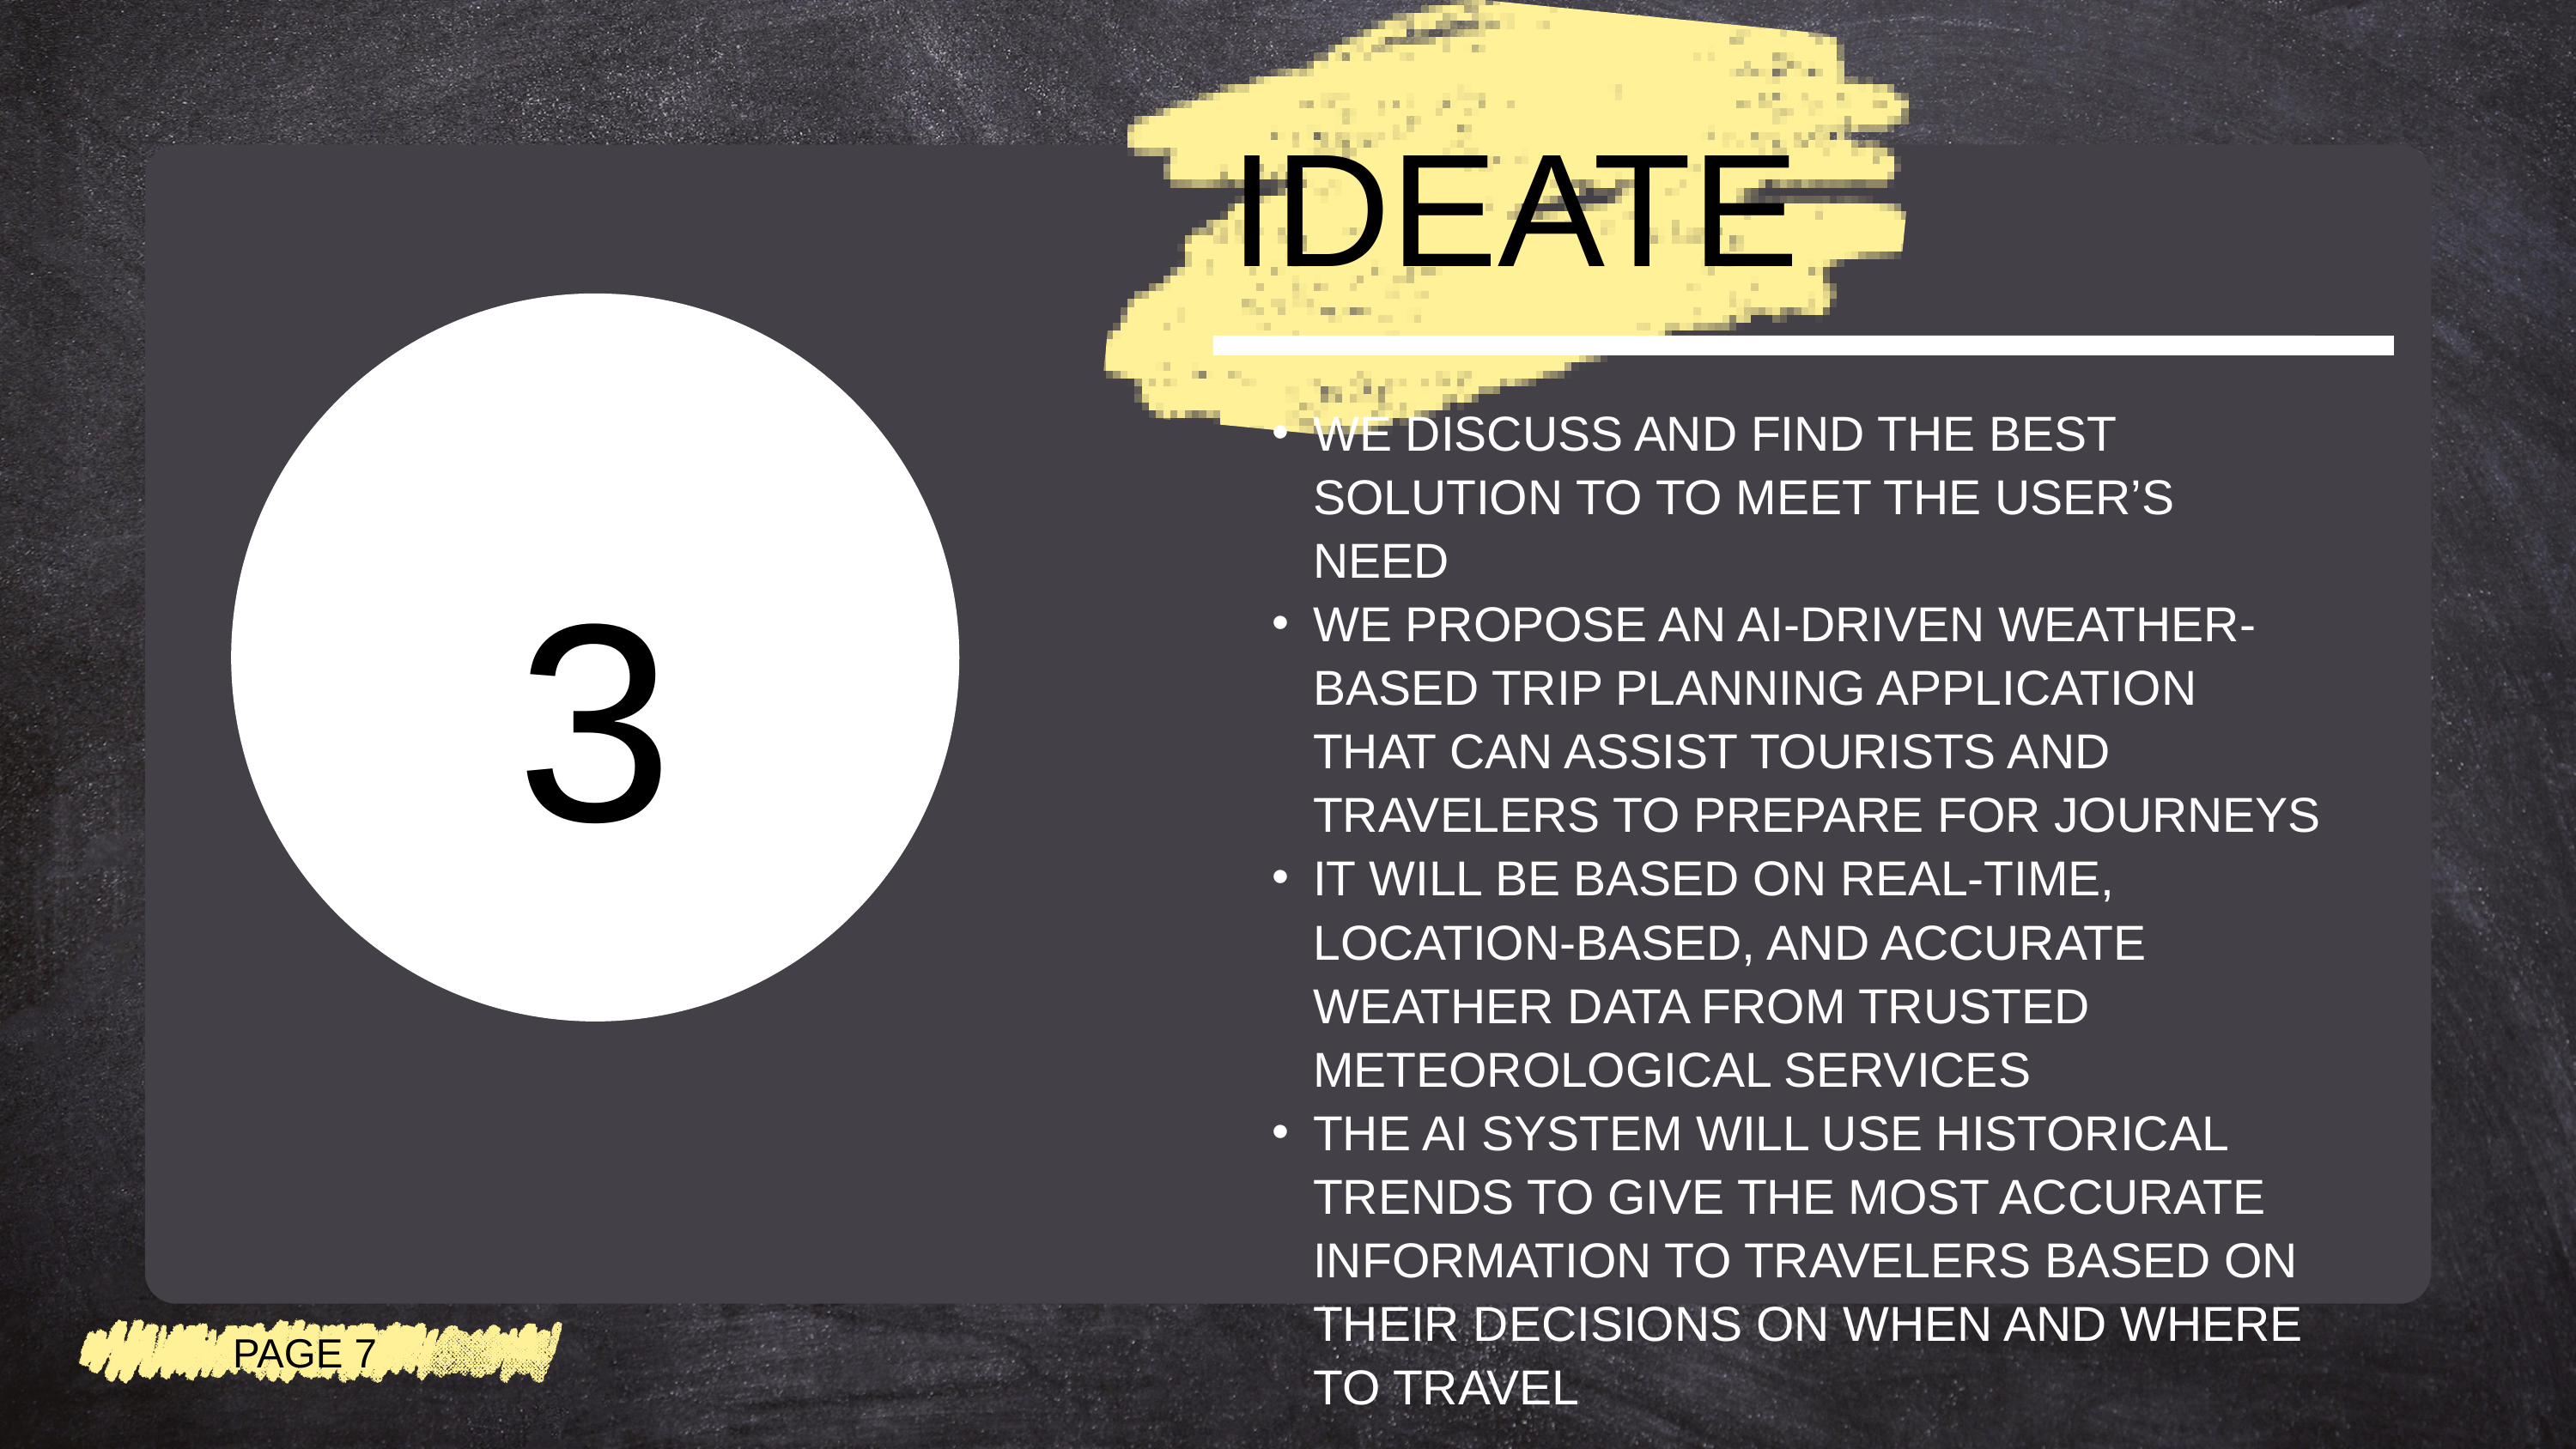

IDEATE

WE DISCUSS AND FIND THE BEST SOLUTION TO TO MEET THE USER’S NEED
WE PROPOSE AN AI-DRIVEN WEATHER-BASED TRIP PLANNING APPLICATION THAT CAN ASSIST TOURISTS AND TRAVELERS TO PREPARE FOR JOURNEYS
IT WILL BE BASED ON REAL-TIME, LOCATION-BASED, AND ACCURATE WEATHER DATA FROM TRUSTED METEOROLOGICAL SERVICES
THE AI SYSTEM WILL USE HISTORICAL TRENDS TO GIVE THE MOST ACCURATE INFORMATION TO TRAVELERS BASED ON THEIR DECISIONS ON WHEN AND WHERE TO TRAVEL

3

PAGE 7